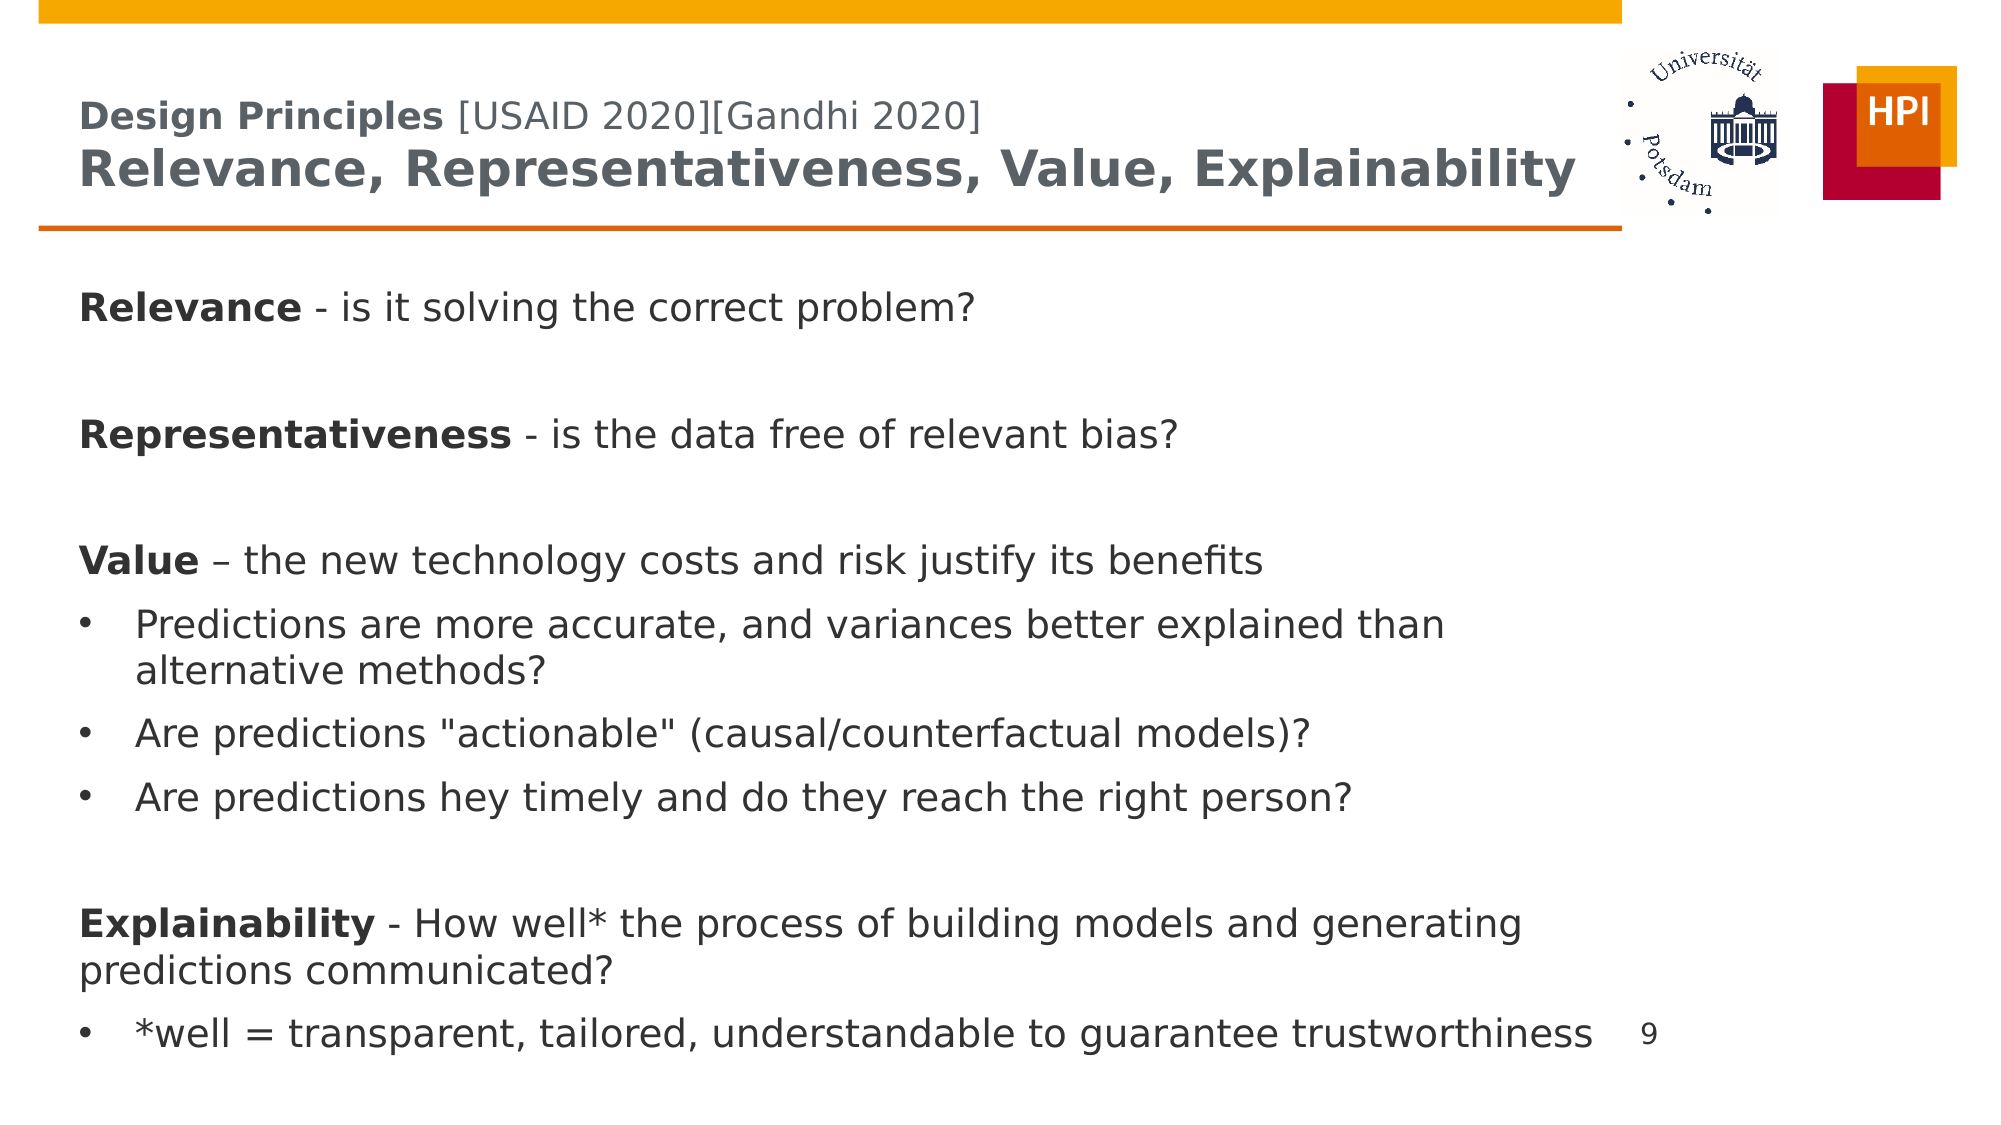

# Design Principles [USAID 2020][Gandhi 2020] Relevance, Representativeness, Value, Explainability
Relevance - is it solving the correct problem?

Representativeness - is the data free of relevant bias?

Value – the new technology costs and risk justify its benefits
Predictions are more accurate, and variances better explained than alternative methods?
Are predictions "actionable" (causal/counterfactual models)?
Are predictions hey timely and do they reach the right person?

Explainability - How well* the process of building models and generating predictions communicated?
*well = transparent, tailored, understandable to guarantee trustworthiness

9